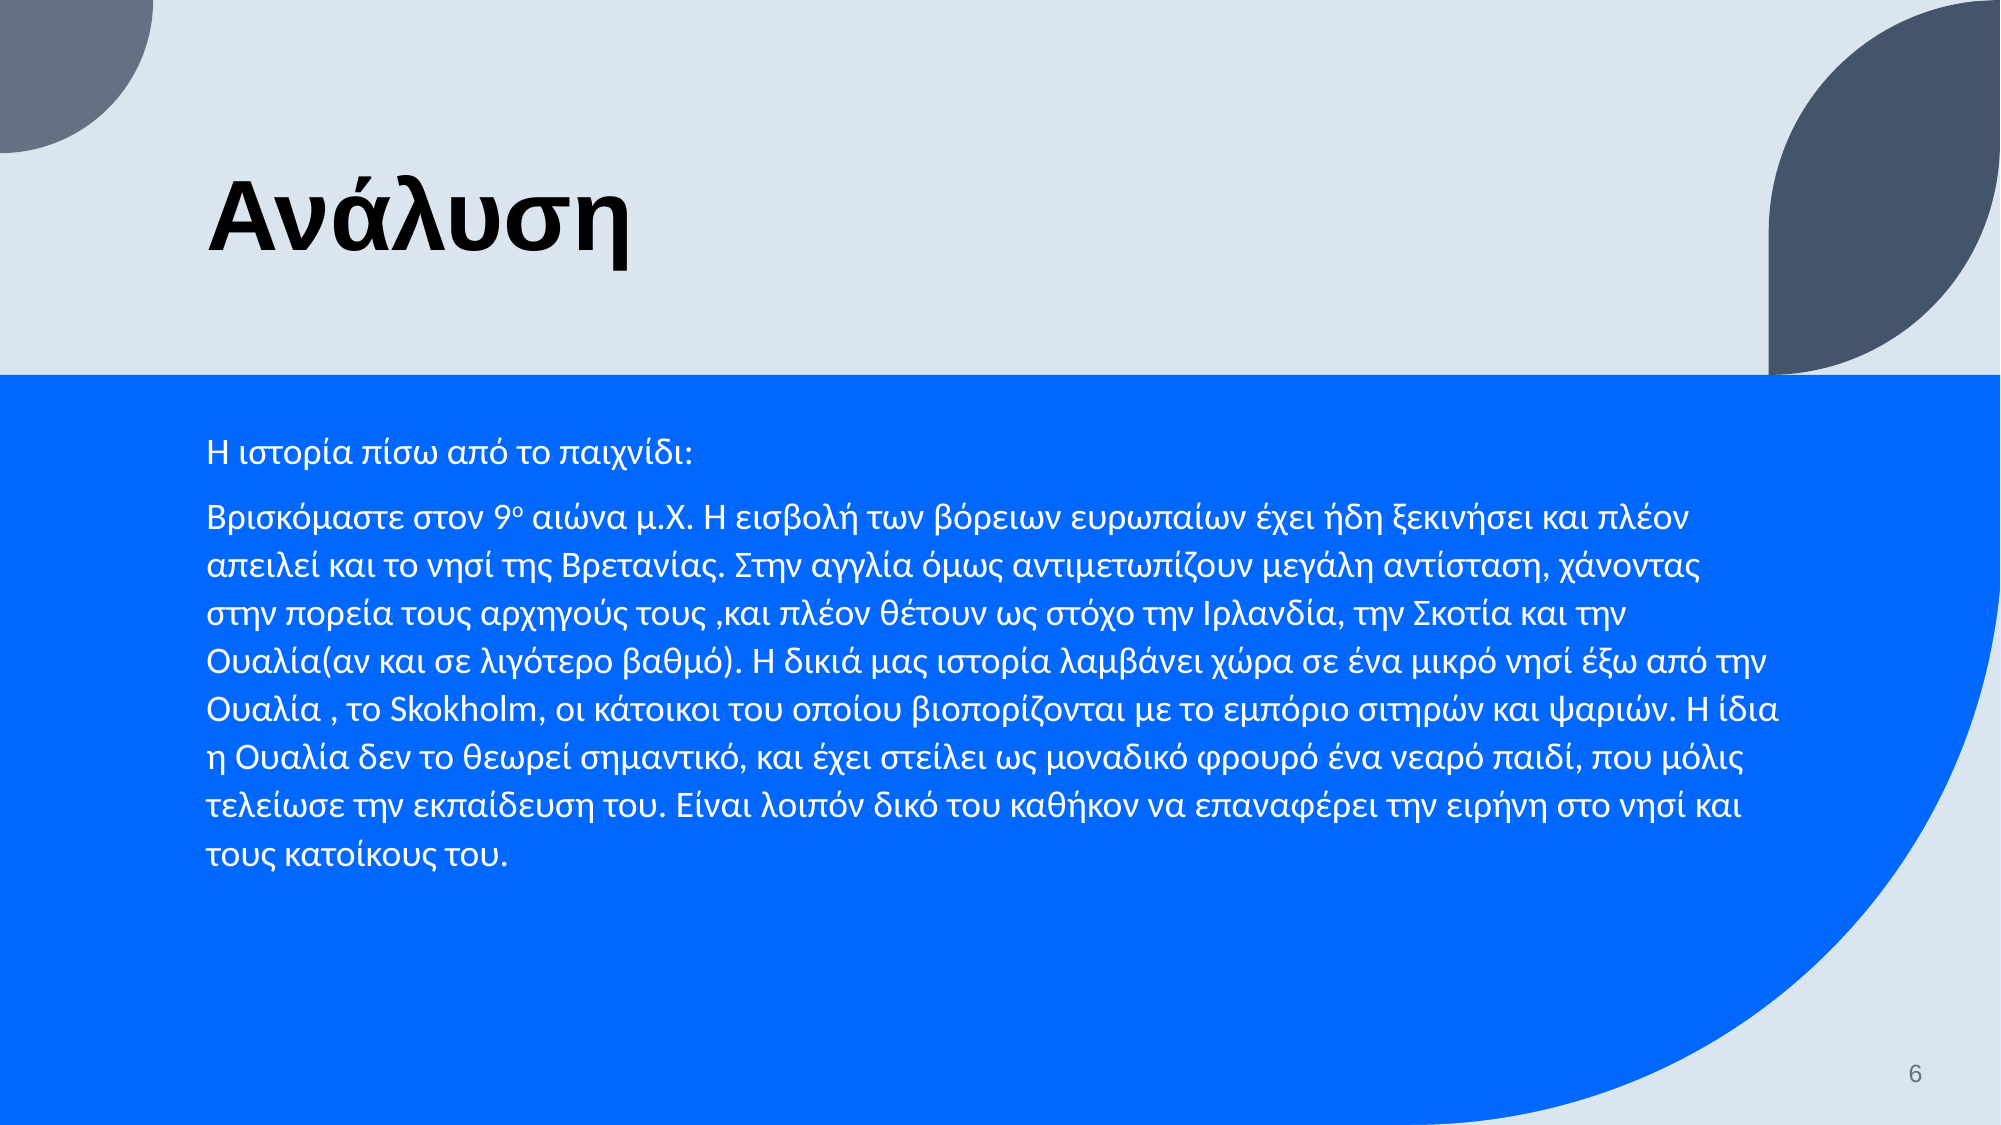

# Ανάλυση
Η ιστορία πίσω από το παιχνίδι:
Βρισκόμαστε στον 9ο αιώνα μ.Χ. Η εισβολή των βόρειων ευρωπαίων έχει ήδη ξεκινήσει και πλέον απειλεί και το νησί της Βρετανίας. Στην αγγλία όμως αντιμετωπίζουν μεγάλη αντίσταση, χάνοντας στην πορεία τους αρχηγούς τους ,και πλέον θέτουν ως στόχο την Ιρλανδία, την Σκοτία και την Ουαλία(αν και σε λιγότερο βαθμό). Η δικιά μας ιστορία λαμβάνει χώρα σε ένα μικρό νησί έξω από την Ουαλία , το Skokholm, οι κάτοικοι του οποίου βιοπορίζονται με το εμπόριο σιτηρών και ψαριών. Η ίδια η Ουαλία δεν το θεωρεί σημαντικό, και έχει στείλει ως μοναδικό φρουρό ένα νεαρό παιδί, που μόλις τελείωσε την εκπαίδευση του. Είναι λοιπόν δικό του καθήκον να επαναφέρει την ειρήνη στο νησί και τους κατοίκους του.
6